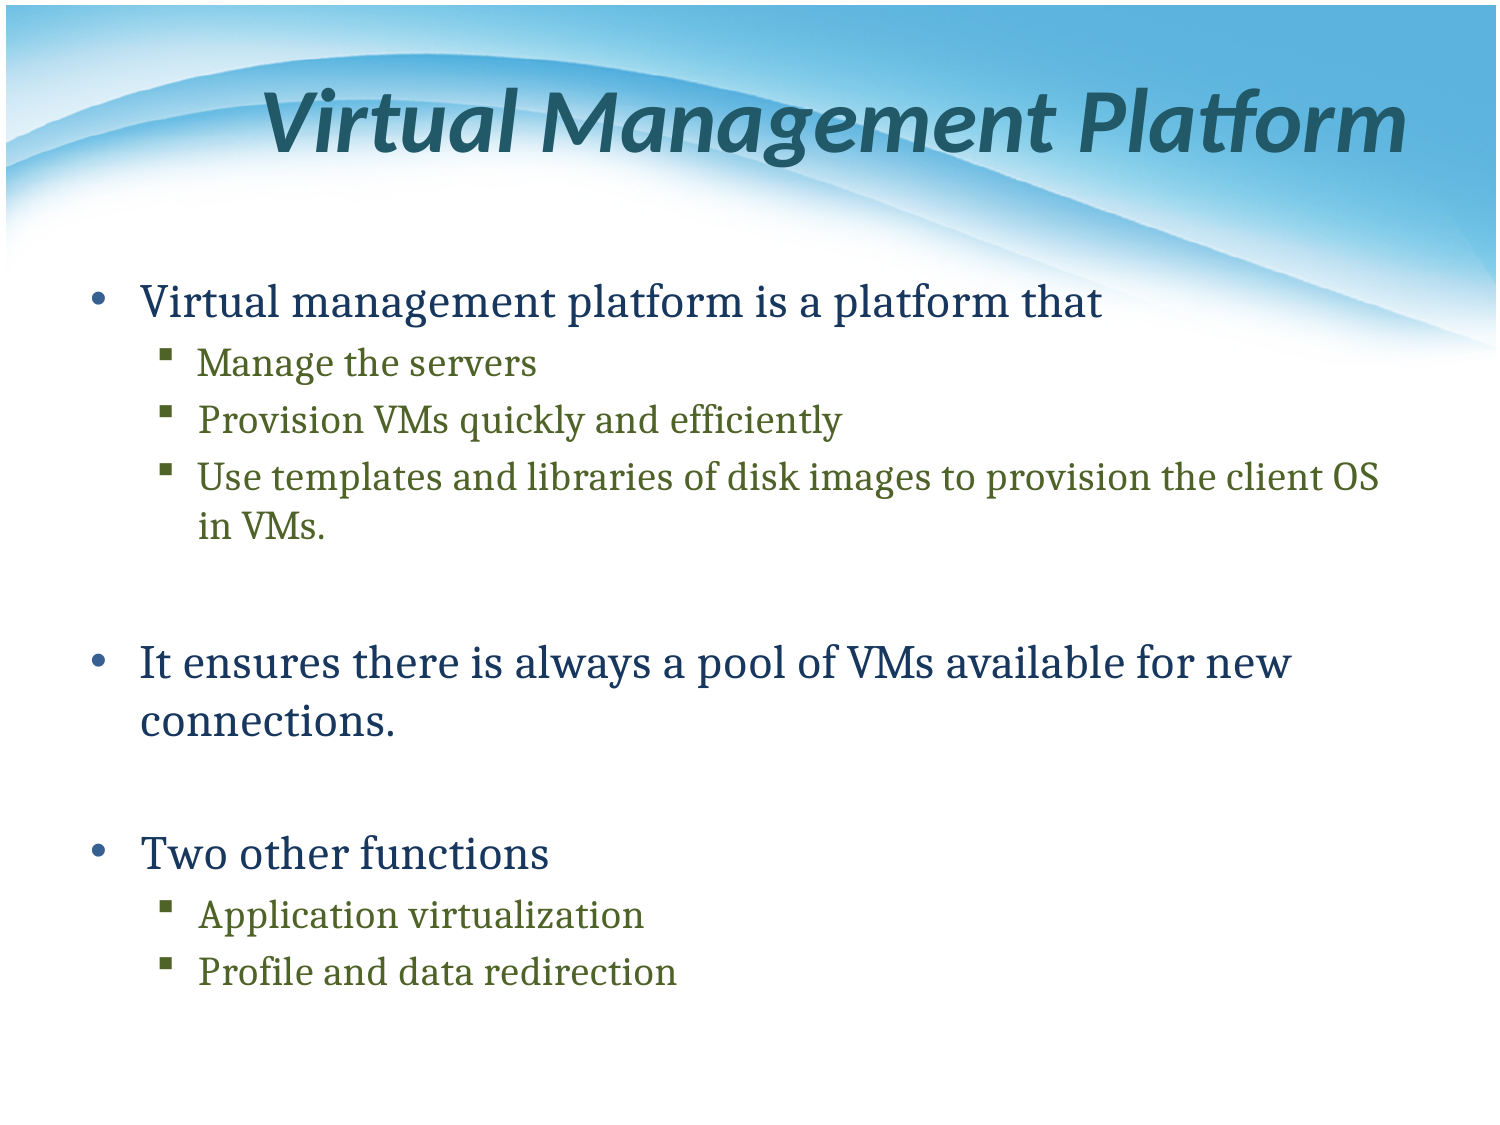

# Virtual Management Platform
Virtual management platform is a platform that
Manage the servers
Provision VMs quickly and efficiently
Use templates and libraries of disk images to provision the client OS in VMs.

It ensures there is always a pool of VMs available for new connections.

Two other functions
Application virtualization
Profile and data redirection